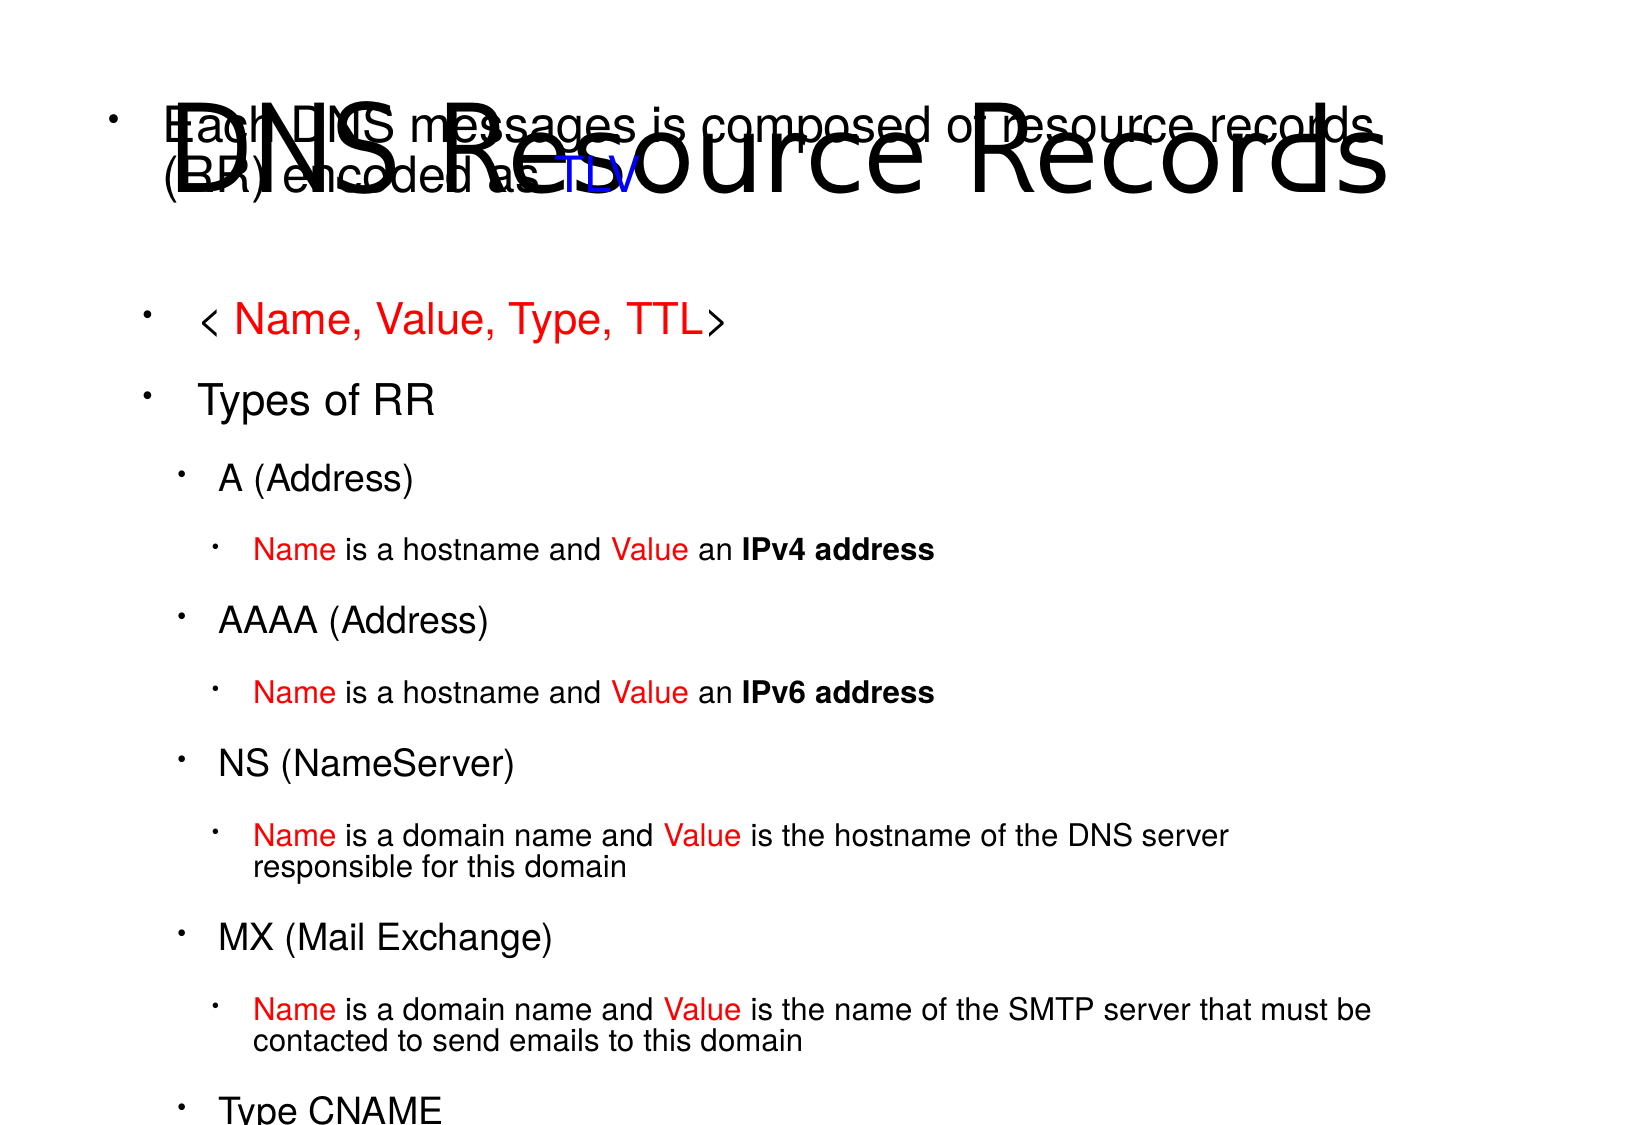

# DNS Resource Records
Each DNS messages is composed of resource records (RR) encoded as TLV
< Name, Value, Type, TTL>
Types of RR
A (Address)
Name is a hostname and Value an IPv4 address
AAAA (Address)
Name is a hostname and Value an IPv6 address
NS (NameServer)
Name is a domain name and Value is the hostname of the DNS server responsible for this domain
MX (Mail Exchange)
Name is a domain name and Value is the name of the SMTP server that must be contacted to send emails to this domain
Type CNAME
Alias